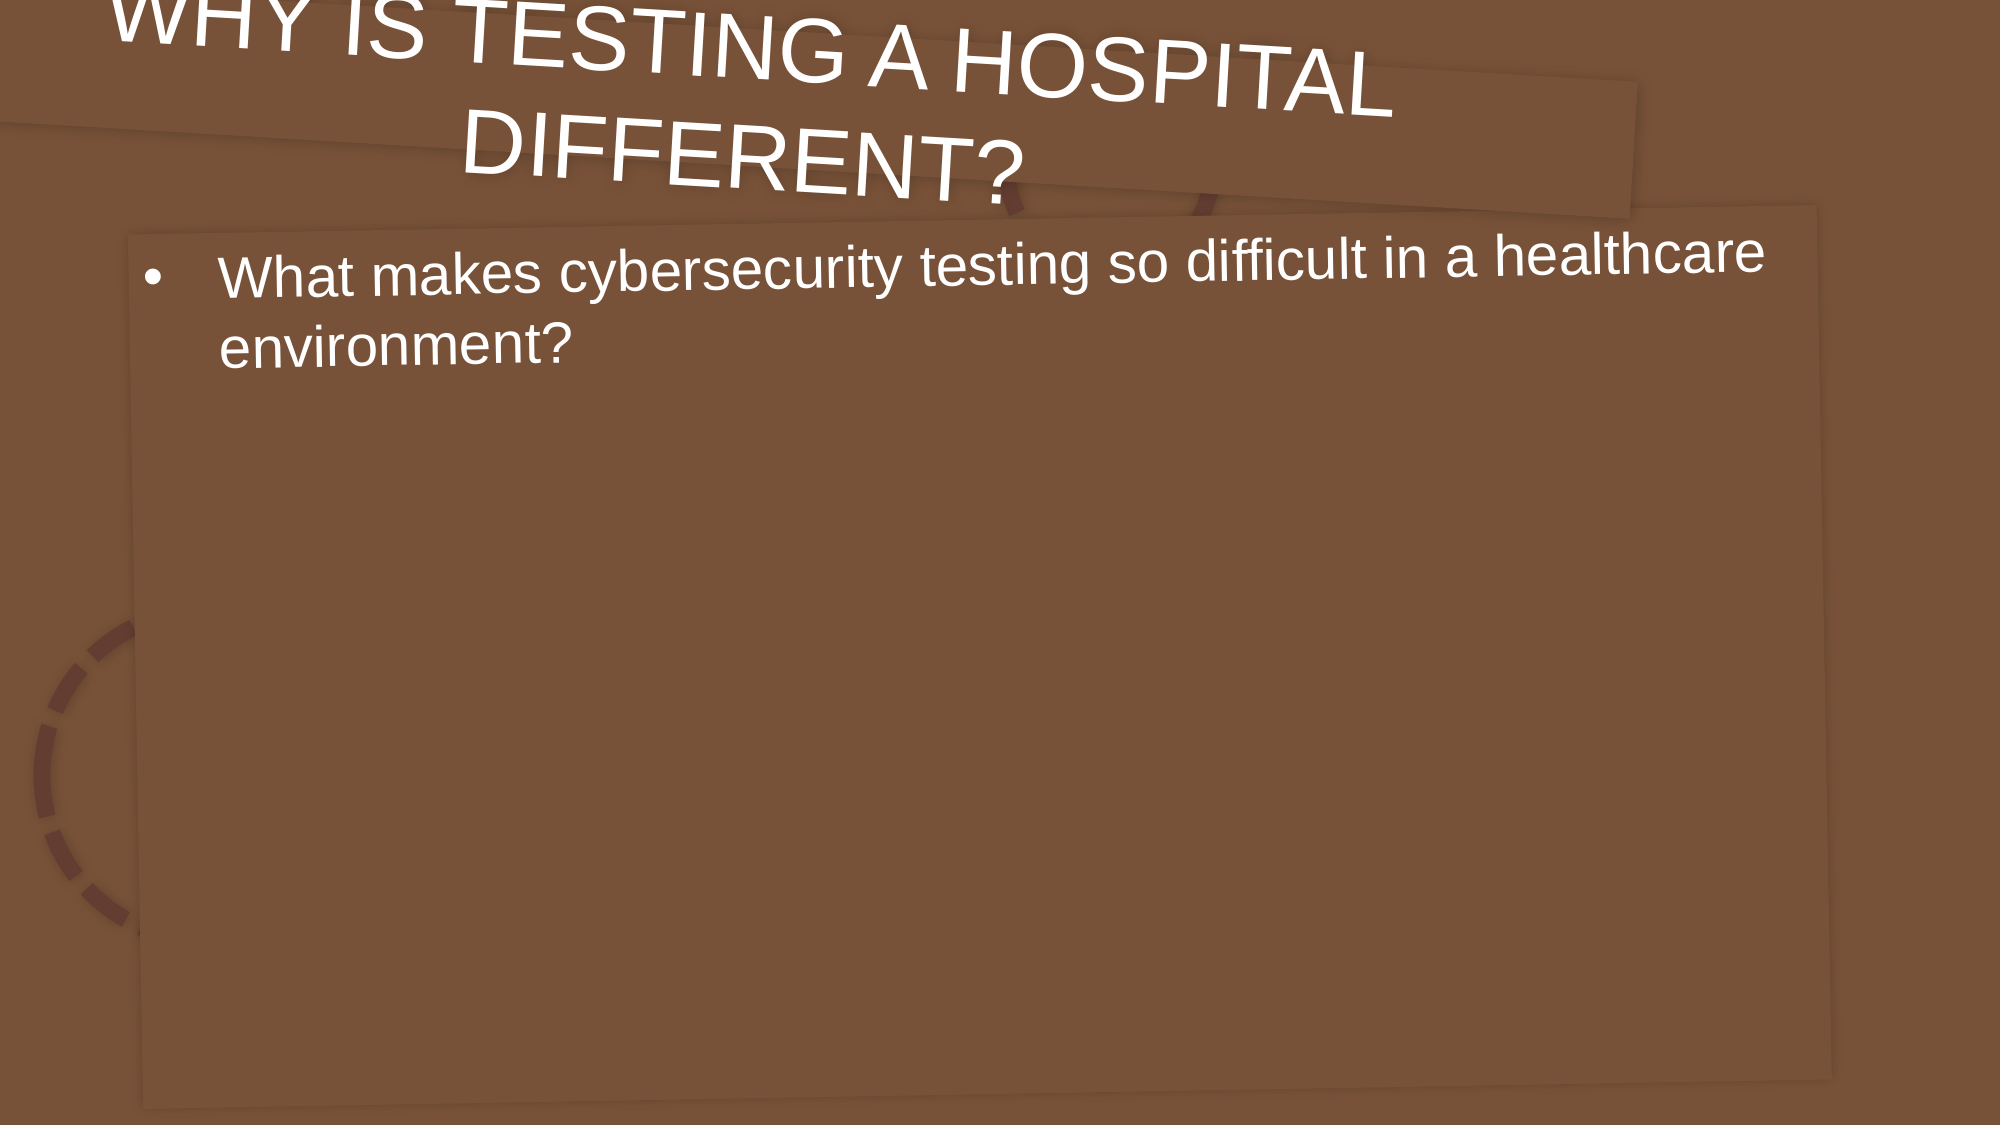

WHY IS TESTING A HOSPITAL DIFFERENT?

What makes cybersecurity testing so difficult in a healthcare environment?